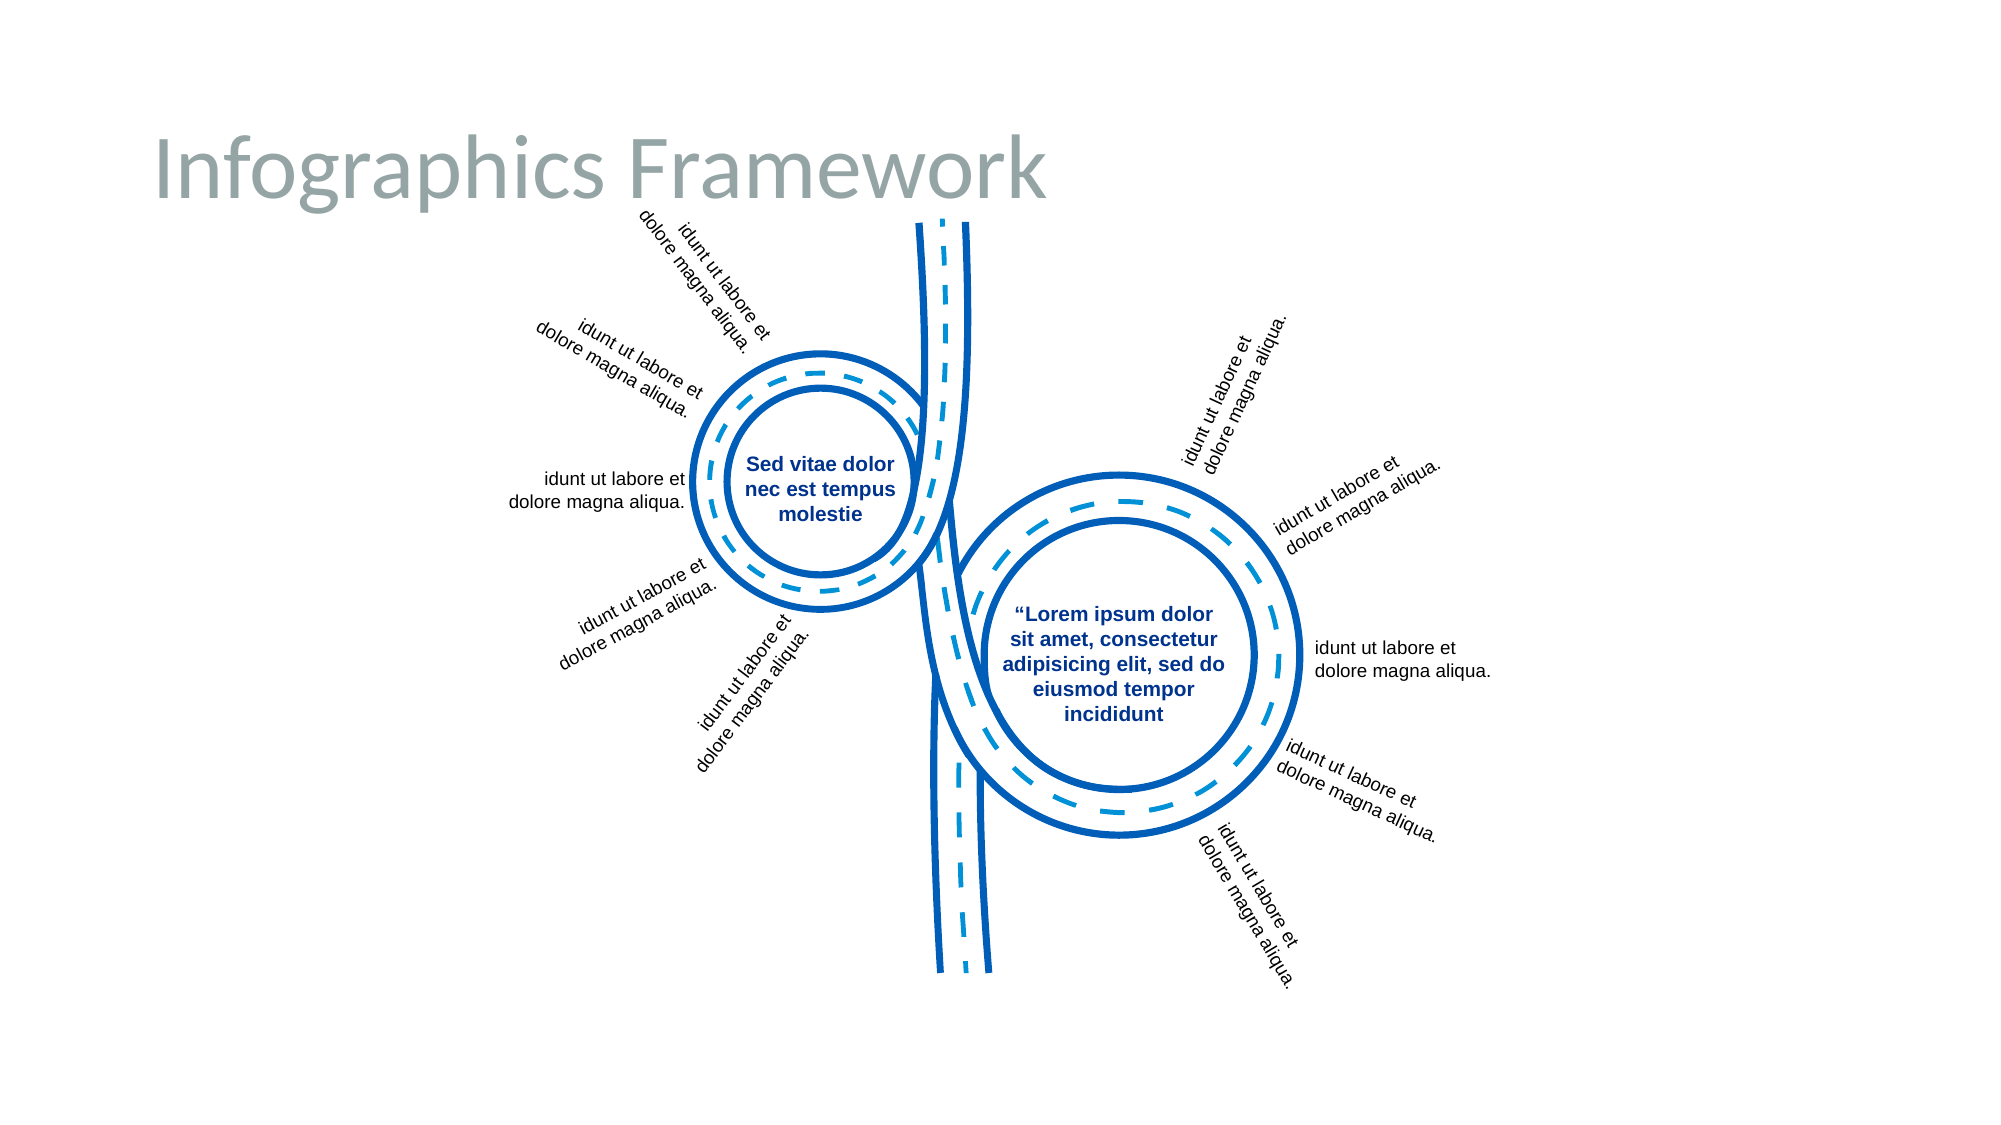

# Infographics Framework
idunt ut labore et
dolore magna aliqua.
idunt ut labore et
dolore magna aliqua.
idunt ut labore et
dolore magna aliqua.
idunt ut labore et
dolore magna aliqua.
idunt ut labore et
dolore magna aliqua.

idunt ut labore et
dolore magna aliqua.
idunt ut labore et
dolore magna aliqua.
idunt ut labore et
dolore magna aliqua.
idunt ut labore et
dolore magna aliqua.
idunt ut labore et
dolore magna aliqua.

Sed vitae dolor
nec est tempus
molestie

“Lorem ipsum dolor
sit amet, consectetur
adipisicing elit, sed do
eiusmod tempor
incididunt